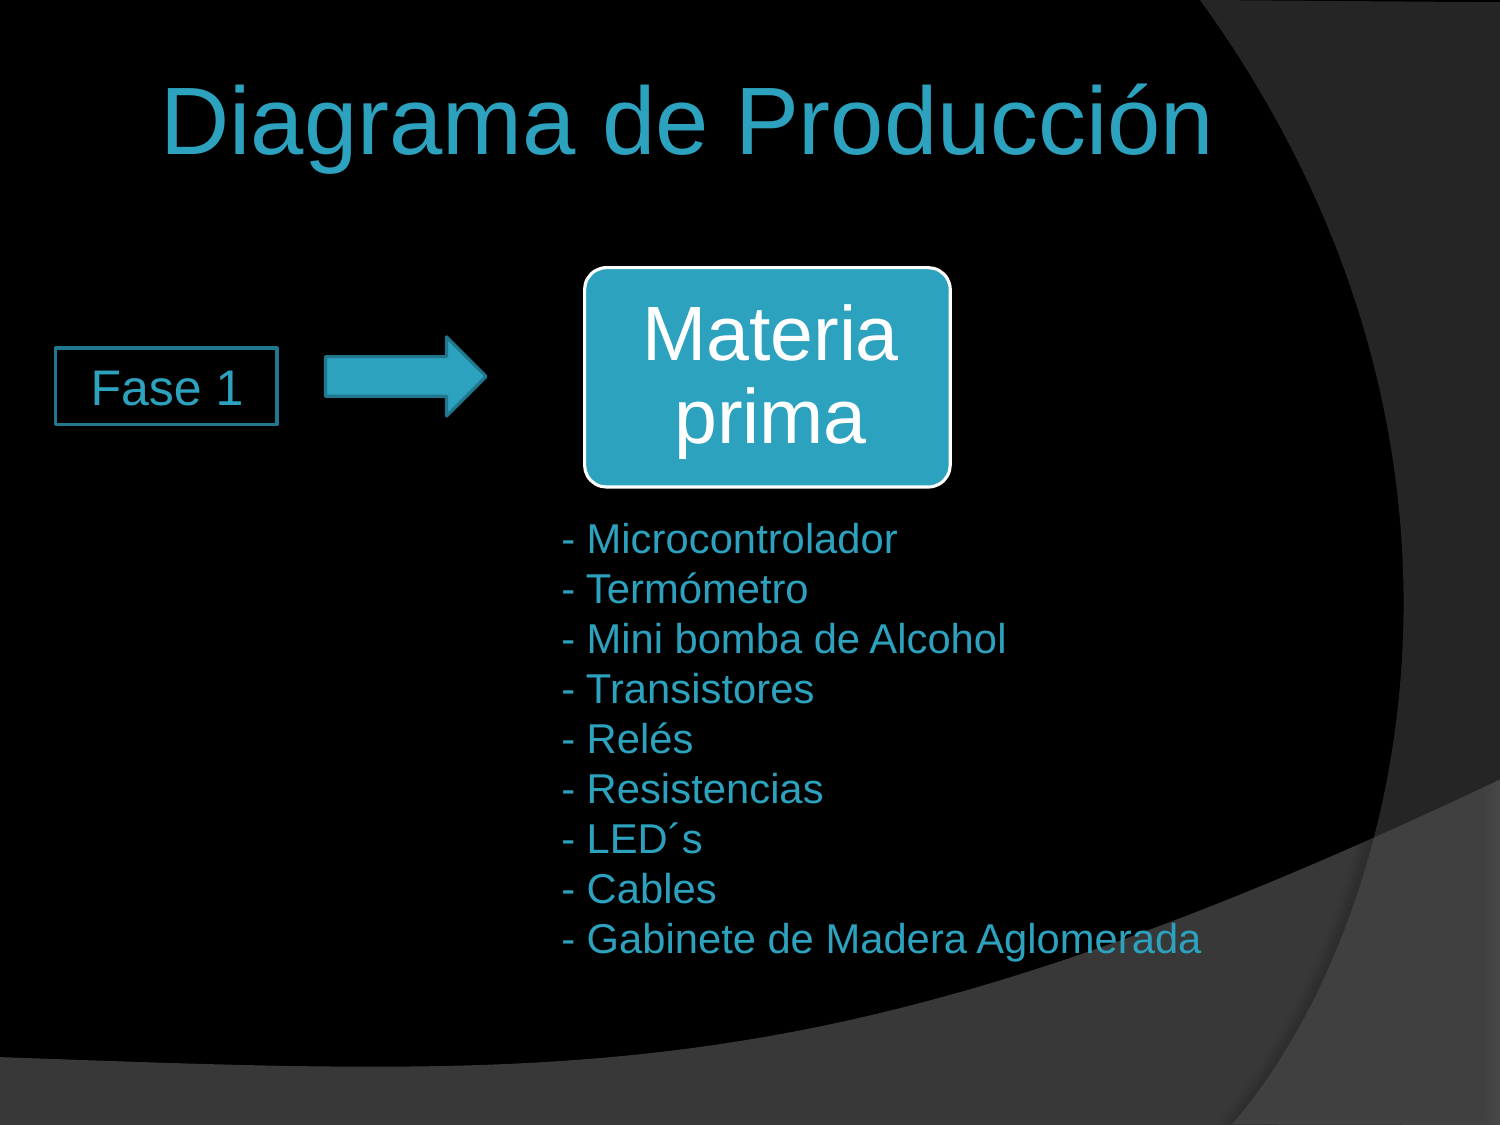

# Diagrama de Producción
Materia prima

Fase 1
- Microcontrolador
- Termómetro
- Mini bomba de Alcohol
- Transistores
- Relés
- Resistencias
- LED´s
- Cables
- Gabinete de Madera Aglomerada